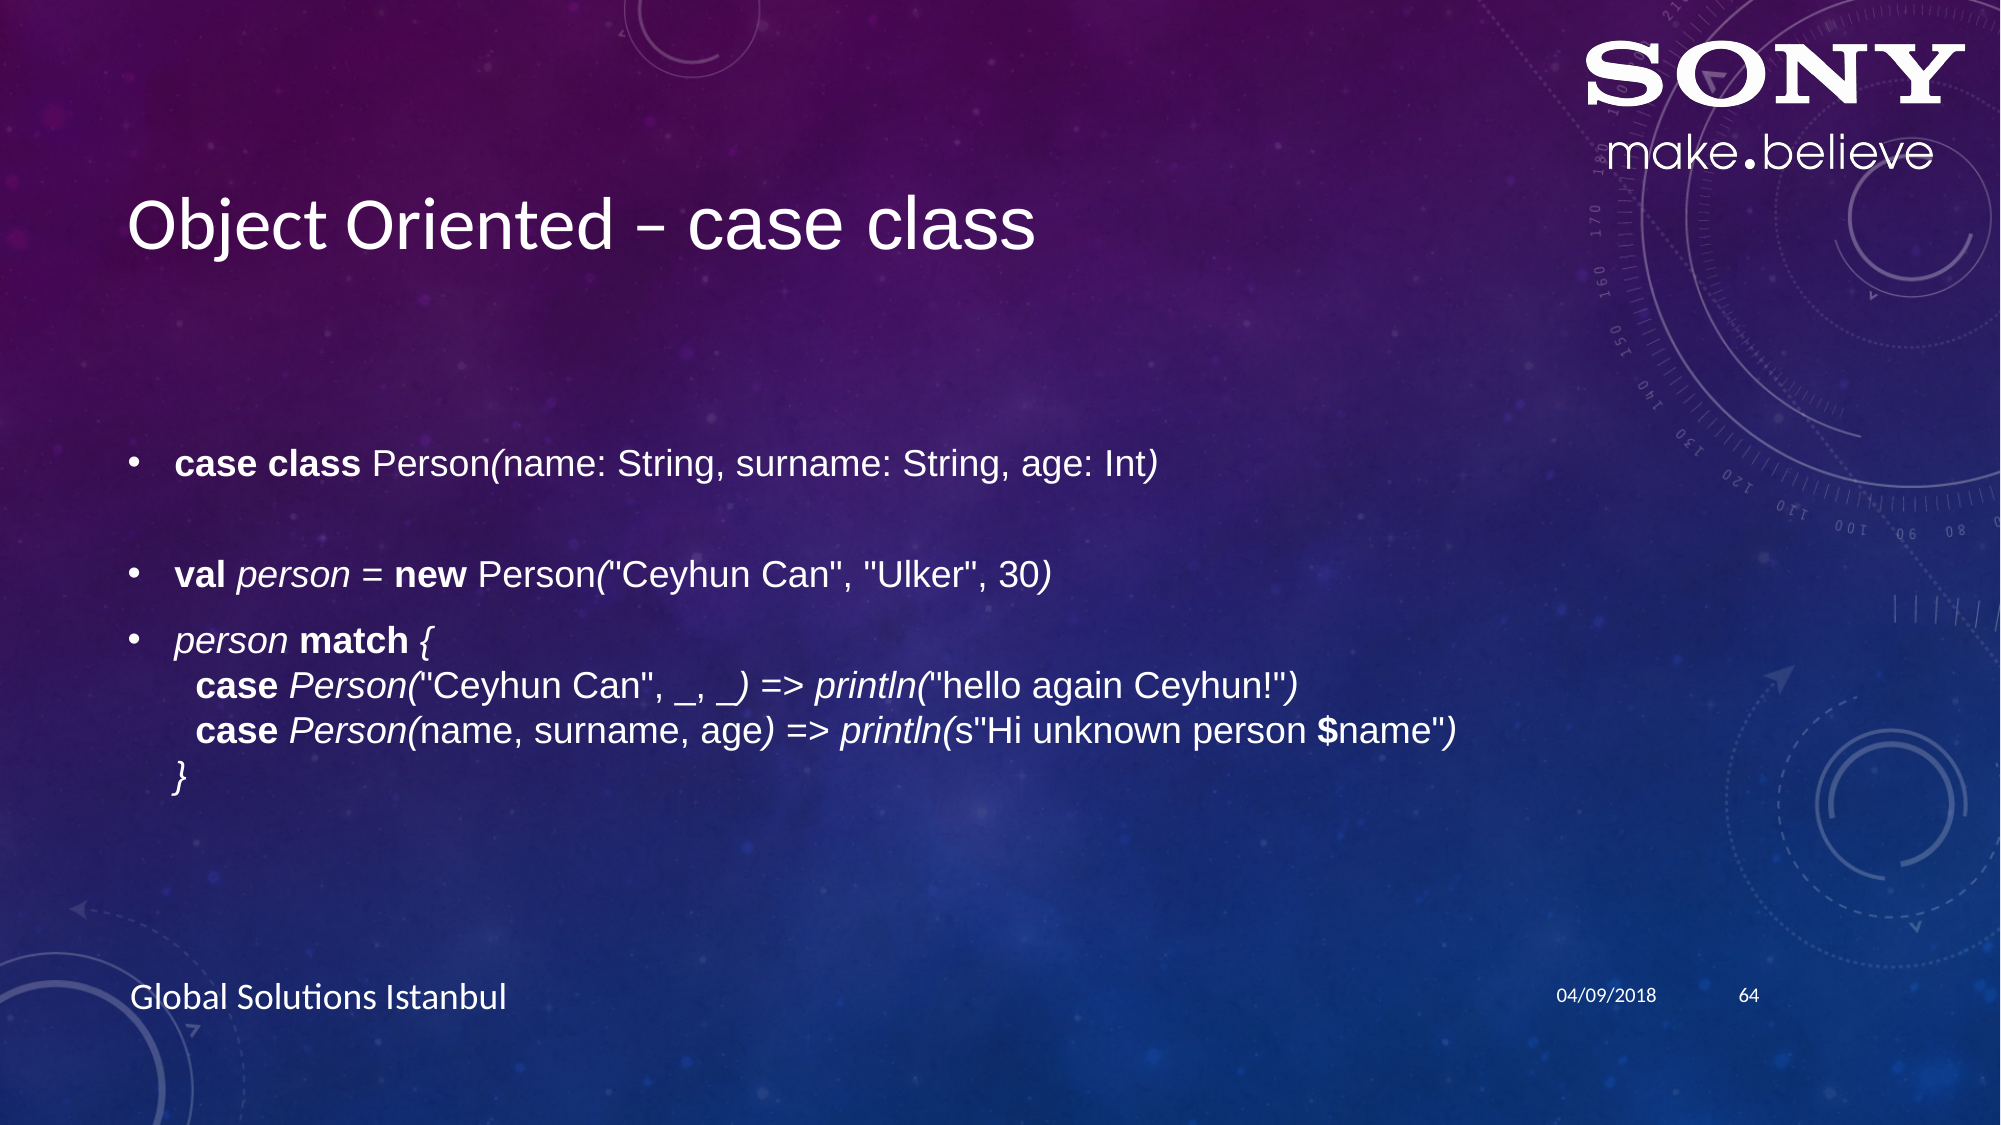

# Object Oriented – case class
case class Person(name: String, surname: String, age: Int)
val person = new Person("Ceyhun Can", "Ulker", 30)
person match {
  case Person("Ceyhun Can", _, _) => println("hello again Ceyhun!")
  case Person(name, surname, age) => println(s"Hi unknown person $name")
}

04/09/2018
64